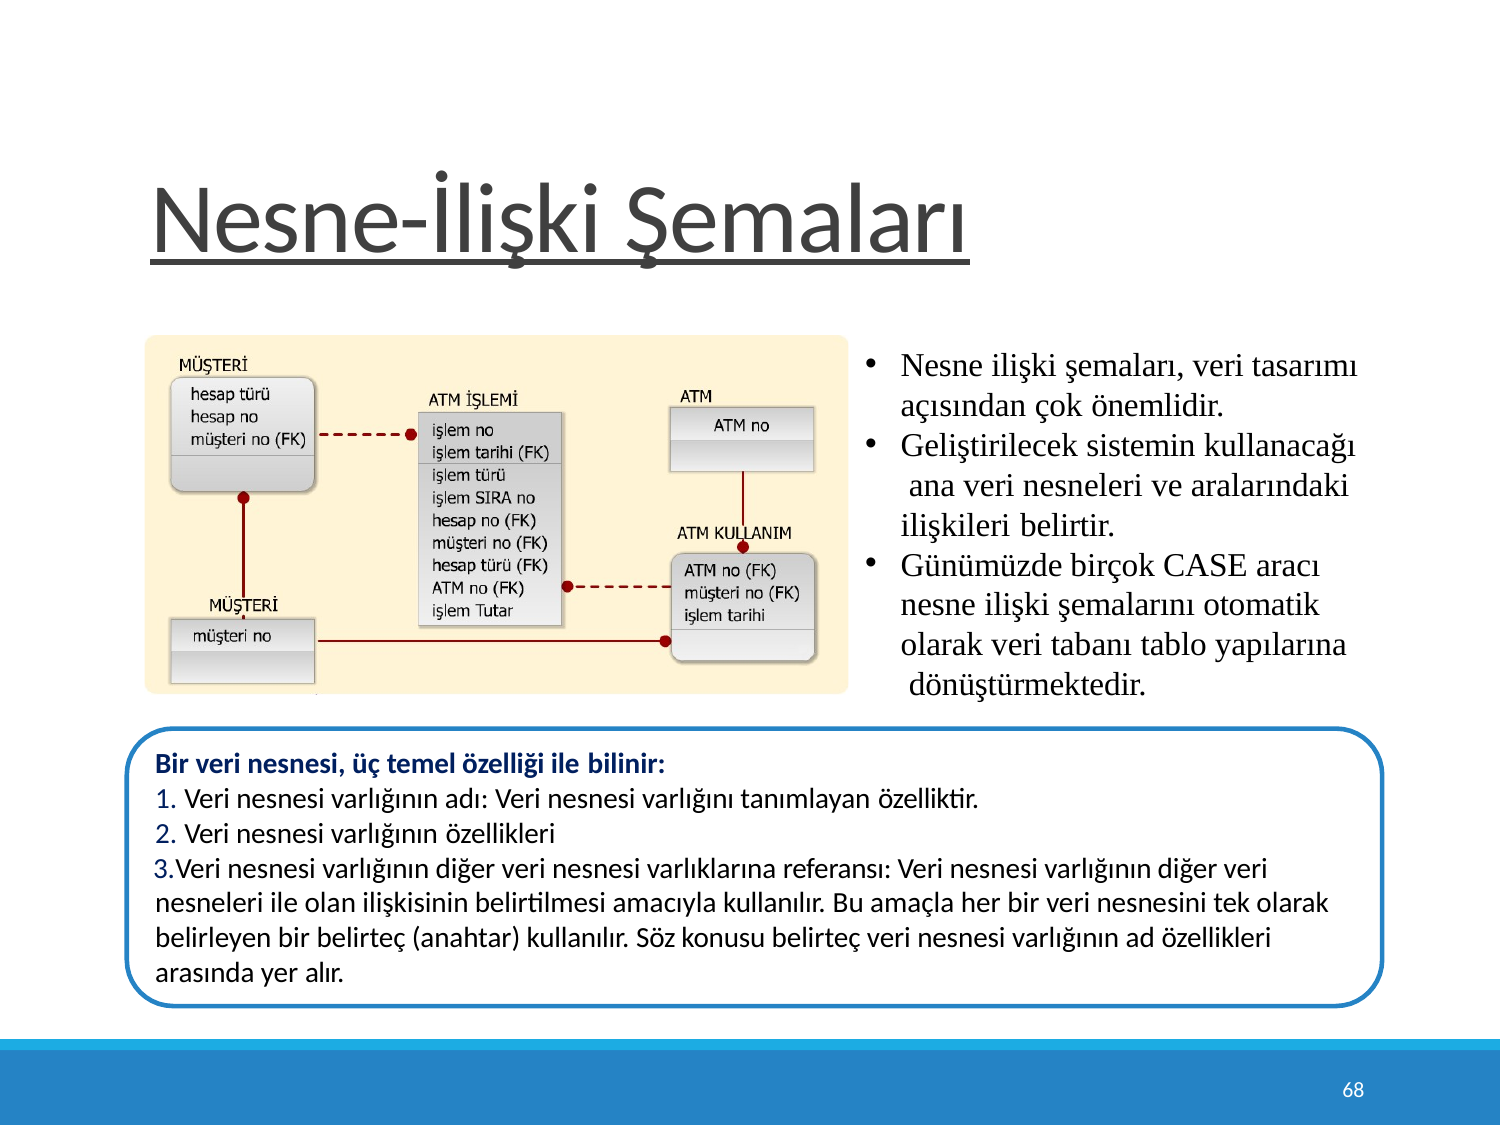

# Nesne-İlişki Şemaları

Nesne ilişki şemaları, veri tasarımı  açısından çok önemlidir.
Geliştirilecek sistemin kullanacağı  ana veri nesneleri ve aralarındaki
ilişkileri belirtir.
Günümüzde birçok CASE aracı  nesne ilişki şemalarını otomatik  olarak veri tabanı tablo yapılarına  dönüştürmektedir.

Bir veri nesnesi, üç temel özelliği ile bilinir:
Veri nesnesi varlığının adı: Veri nesnesi varlığını tanımlayan özelliktir.
Veri nesnesi varlığının özellikleri
Veri nesnesi varlığının diğer veri nesnesi varlıklarına referansı: Veri nesnesi varlığının diğer veri  nesneleri ile olan ilişkisinin belirtilmesi amacıyla kullanılır. Bu amaçla her bir veri nesnesini tek olarak  belirleyen bir belirteç (anahtar) kullanılır. Söz konusu belirteç veri nesnesi varlığının ad özellikleri  arasında yer alır.

68